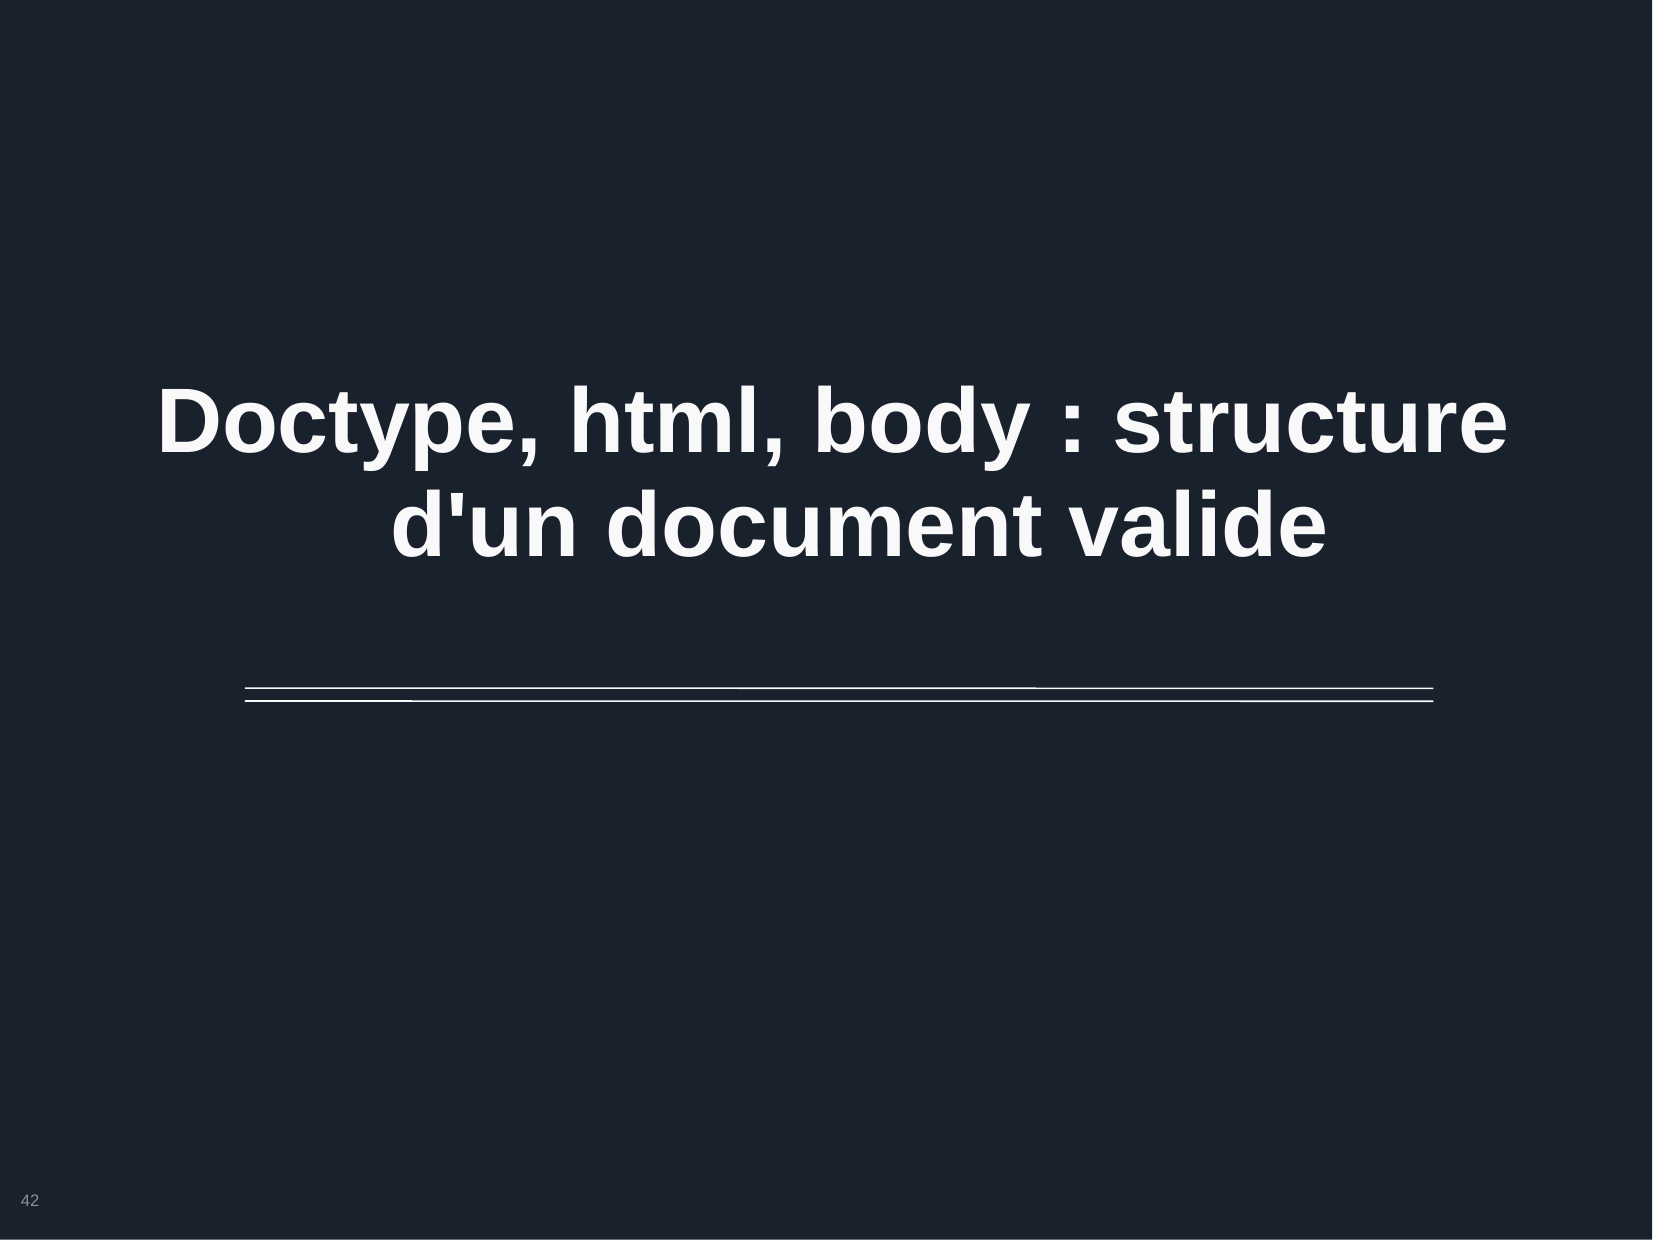

# Doctype, html, body : structure  d'un document valide

42